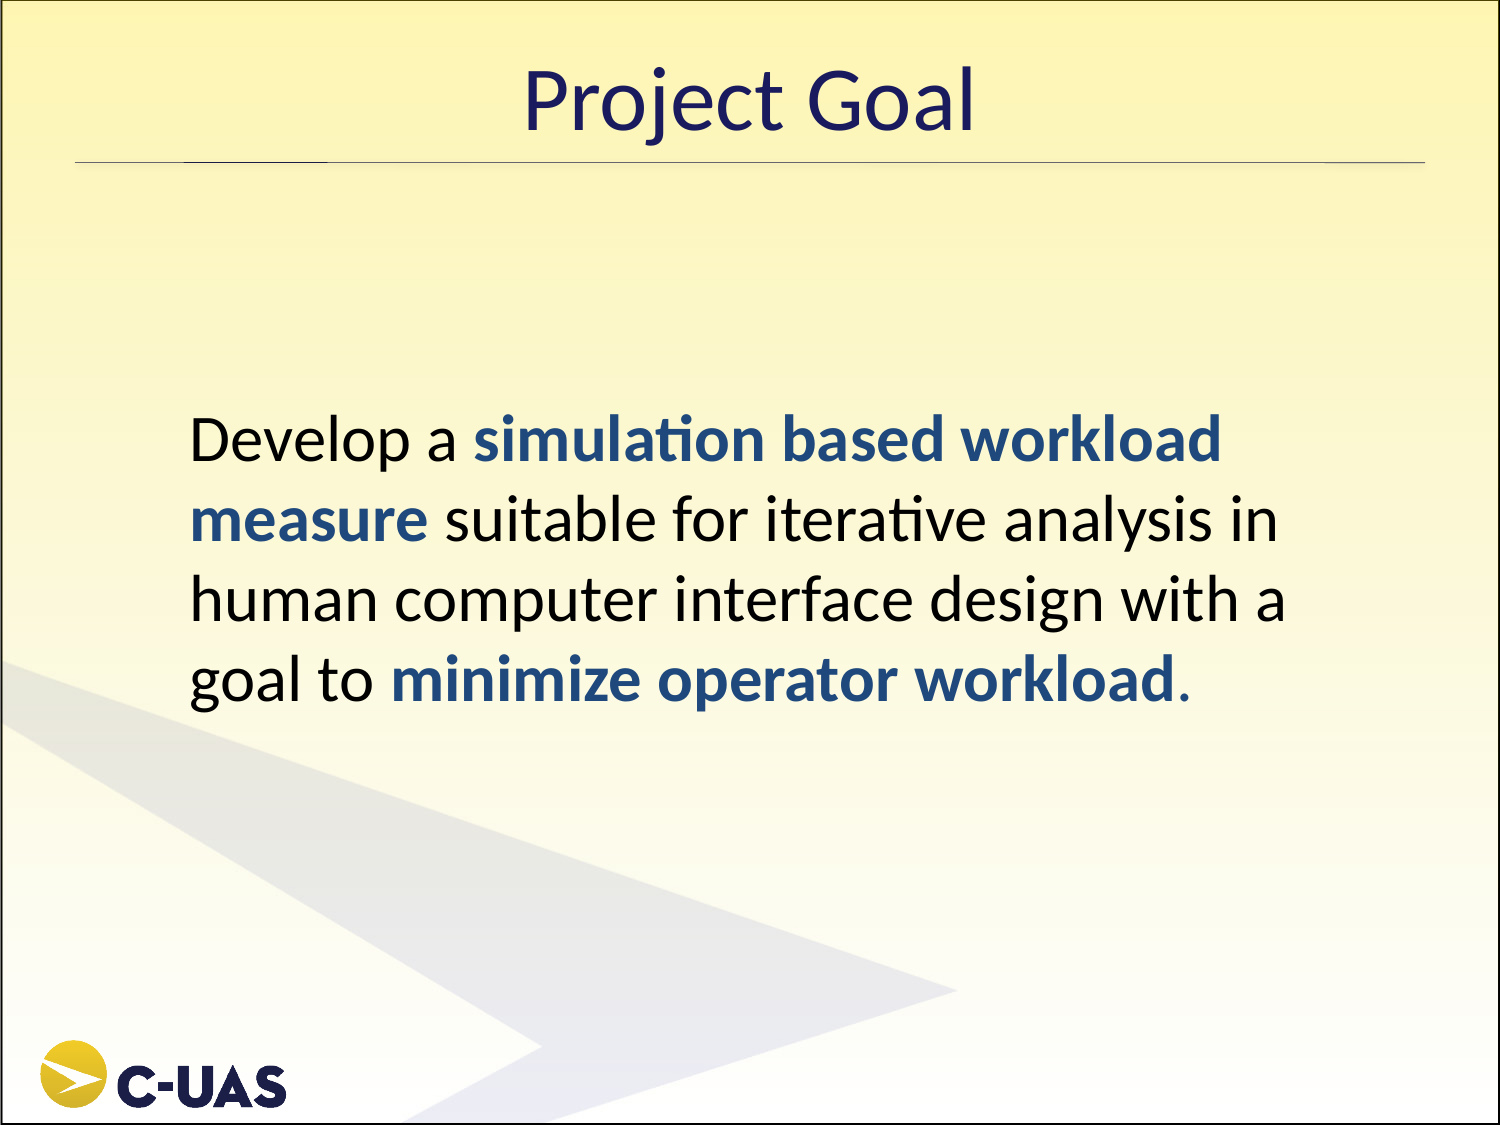

# Project Goal
Develop a simulation based workload measure suitable for iterative analysis in human computer interface design with a goal to minimize operator workload.